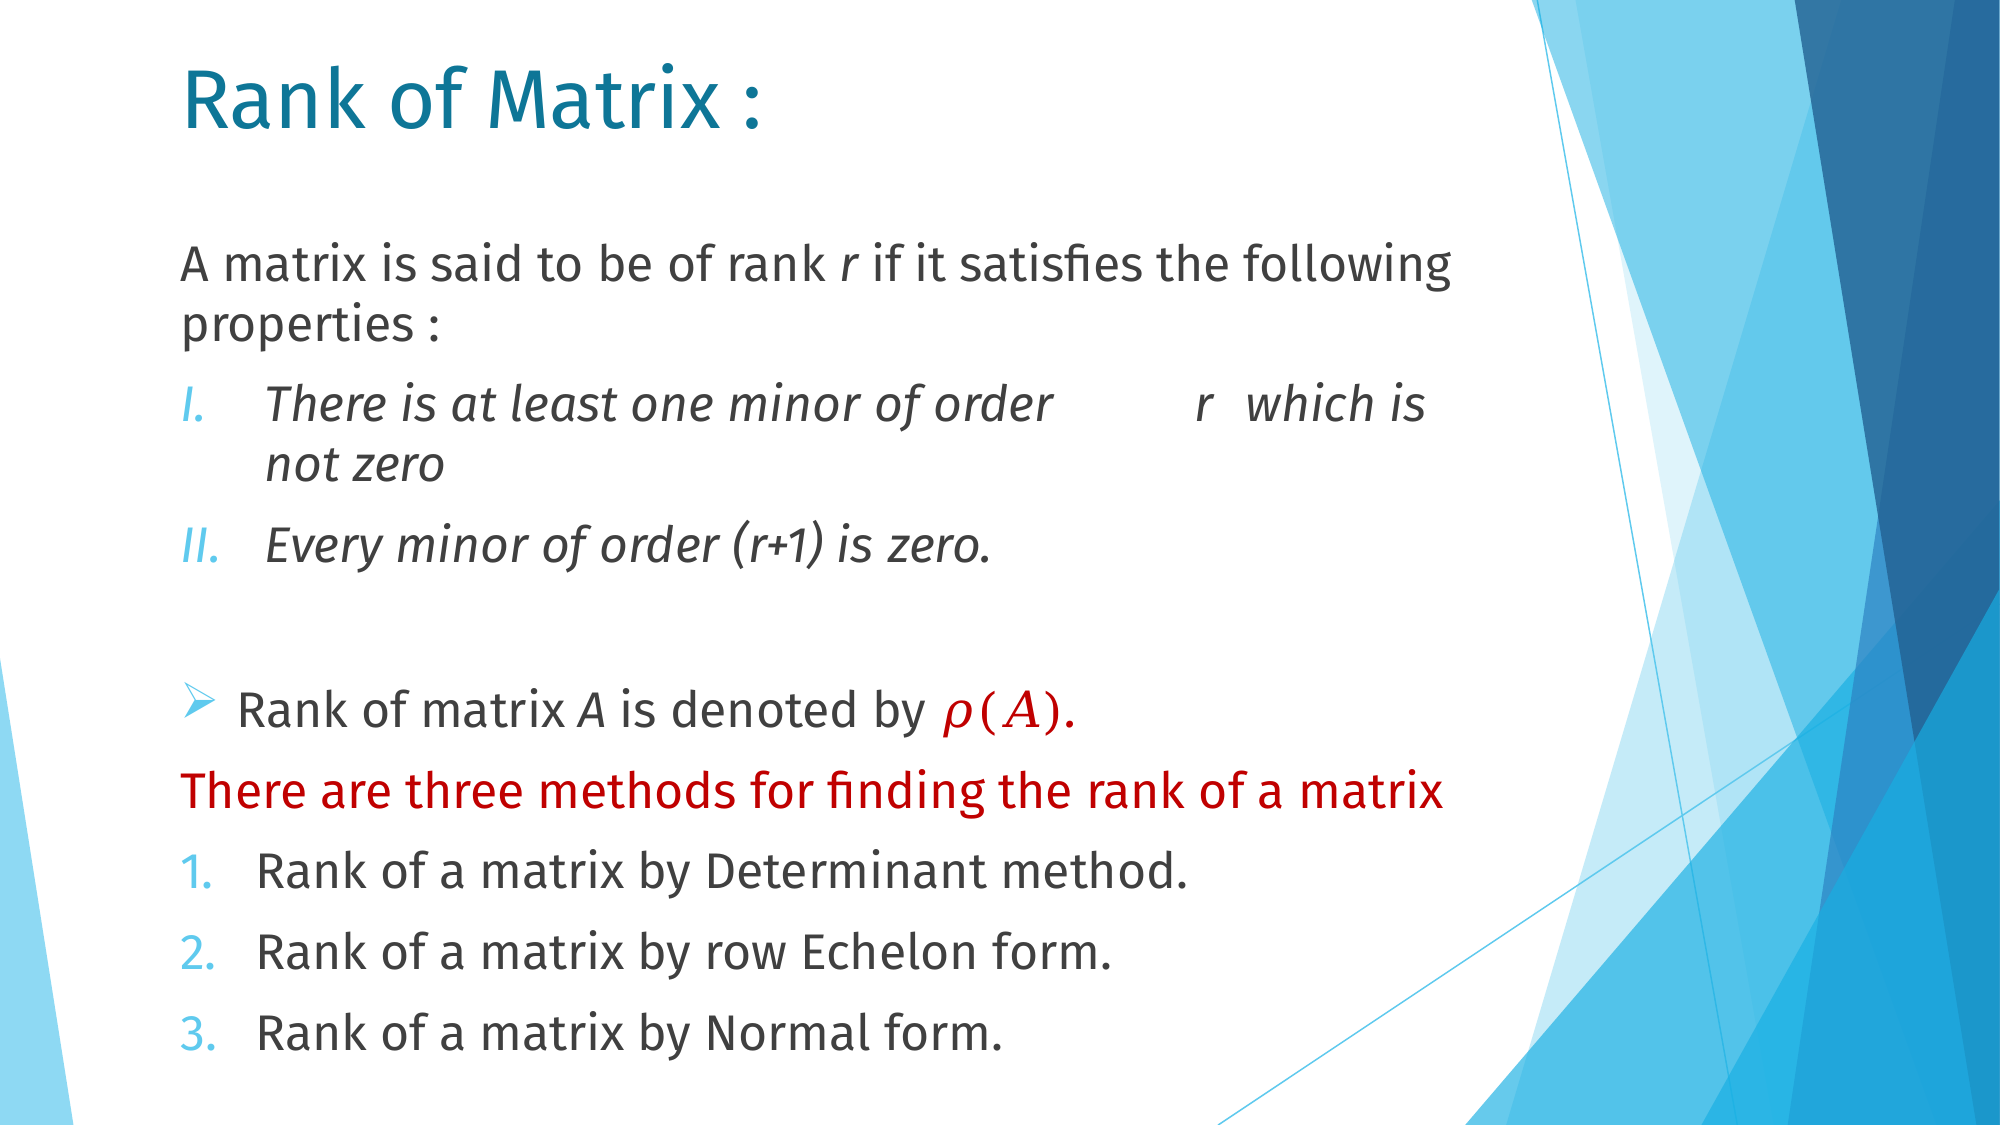

# Rank of Matrix :
A matrix is said to be of rank r if it satisfies the following  properties :
There is at least one minor of order	r	which is not zero
Every minor of order (r+1) is zero.

Rank of matrix A is denoted by 𝜌(𝐴).
There are three methods for finding the rank of a matrix
Rank of a matrix by Determinant method.
Rank of a matrix by row Echelon form.
Rank of a matrix by Normal form.